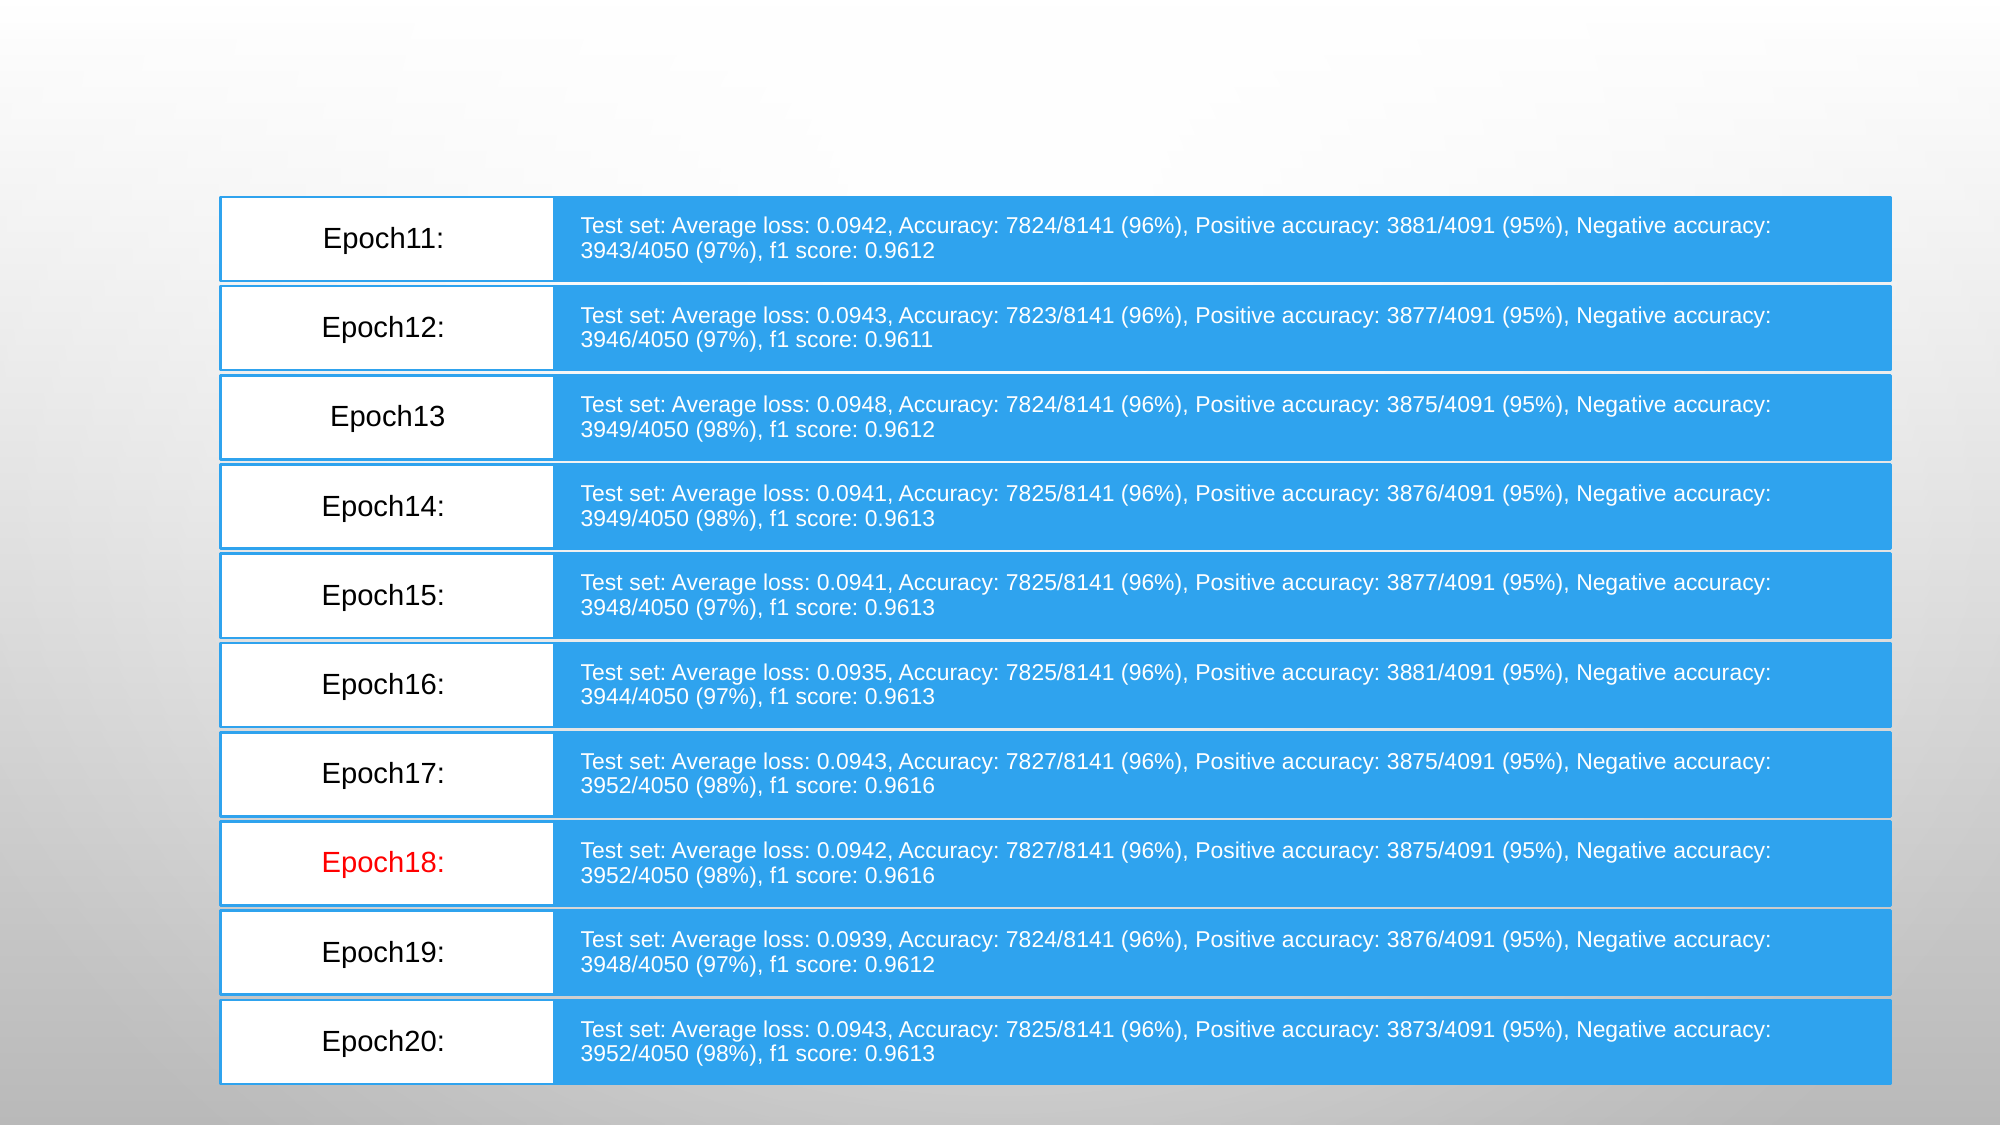

#
Test set: Average loss: 0.0942, Accuracy: 7824/8141 (96%), Positive accuracy: 3881/4091 (95%), Negative accuracy: 3943/4050 (97%), f1 score: 0.9612
Epoch11:
Test set: Average loss: 0.0943, Accuracy: 7823/8141 (96%), Positive accuracy: 3877/4091 (95%), Negative accuracy: 3946/4050 (97%), f1 score: 0.9611
Epoch12:
Test set: Average loss: 0.0948, Accuracy: 7824/8141 (96%), Positive accuracy: 3875/4091 (95%), Negative accuracy: 3949/4050 (98%), f1 score: 0.9612
Epoch13
Test set: Average loss: 0.0941, Accuracy: 7825/8141 (96%), Positive accuracy: 3876/4091 (95%), Negative accuracy: 3949/4050 (98%), f1 score: 0.9613
Epoch14:
Test set: Average loss: 0.0941, Accuracy: 7825/8141 (96%), Positive accuracy: 3877/4091 (95%), Negative accuracy: 3948/4050 (97%), f1 score: 0.9613
Epoch15:
Test set: Average loss: 0.0935, Accuracy: 7825/8141 (96%), Positive accuracy: 3881/4091 (95%), Negative accuracy: 3944/4050 (97%), f1 score: 0.9613
Epoch16:
Test set: Average loss: 0.0943, Accuracy: 7827/8141 (96%), Positive accuracy: 3875/4091 (95%), Negative accuracy: 3952/4050 (98%), f1 score: 0.9616
Epoch17:
Test set: Average loss: 0.0942, Accuracy: 7827/8141 (96%), Positive accuracy: 3875/4091 (95%), Negative accuracy: 3952/4050 (98%), f1 score: 0.9616
Epoch18:
Test set: Average loss: 0.0939, Accuracy: 7824/8141 (96%), Positive accuracy: 3876/4091 (95%), Negative accuracy: 3948/4050 (97%), f1 score: 0.9612
Epoch19:
Test set: Average loss: 0.0943, Accuracy: 7825/8141 (96%), Positive accuracy: 3873/4091 (95%), Negative accuracy: 3952/4050 (98%), f1 score: 0.9613
Epoch20: